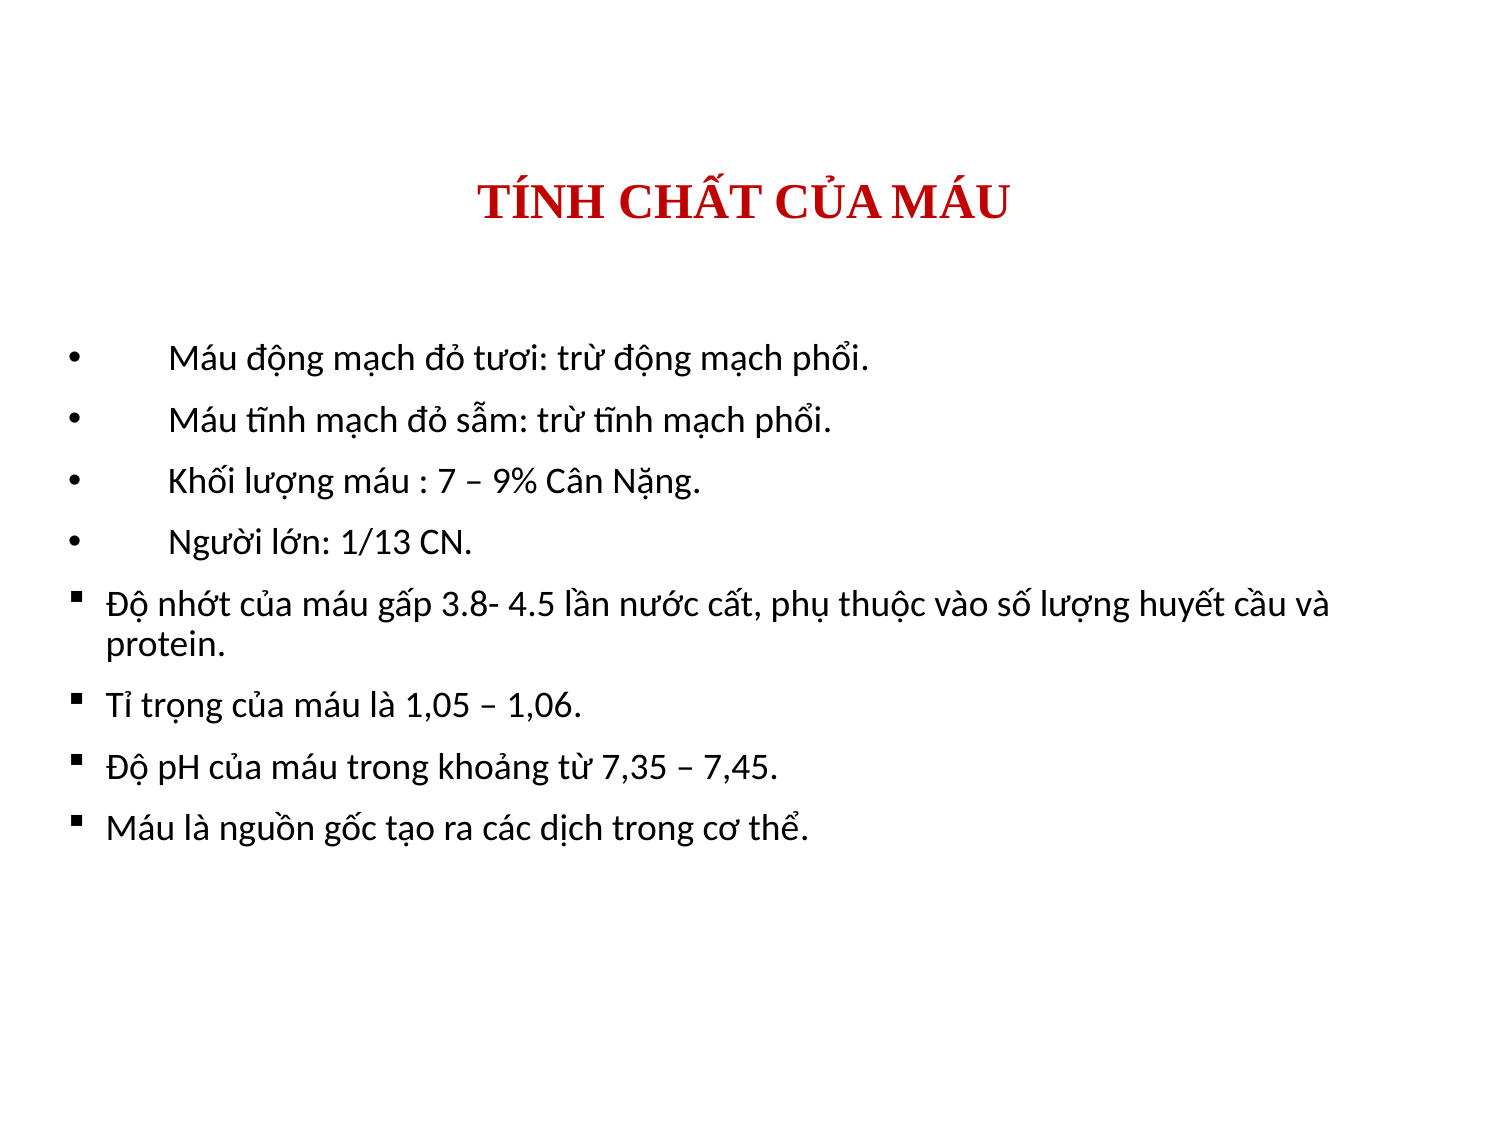

# TÍNH CHẤT CỦA MÁU
Máu động mạch đỏ tươi: trừ động mạch phổi.
Máu tĩnh mạch đỏ sẫm: trừ tĩnh mạch phổi.
Khối lượng máu : 7 – 9% Cân Nặng.
Người lớn: 1/13 CN.
Độ nhớt của máu gấp 3.8- 4.5 lần nước cất, phụ thuộc vào số lượng huyết cầu và protein.
Tỉ trọng của máu là 1,05 – 1,06.
Độ pH của máu trong khoảng từ 7,35 – 7,45.
Máu là nguồn gốc tạo ra các dịch trong cơ thể.